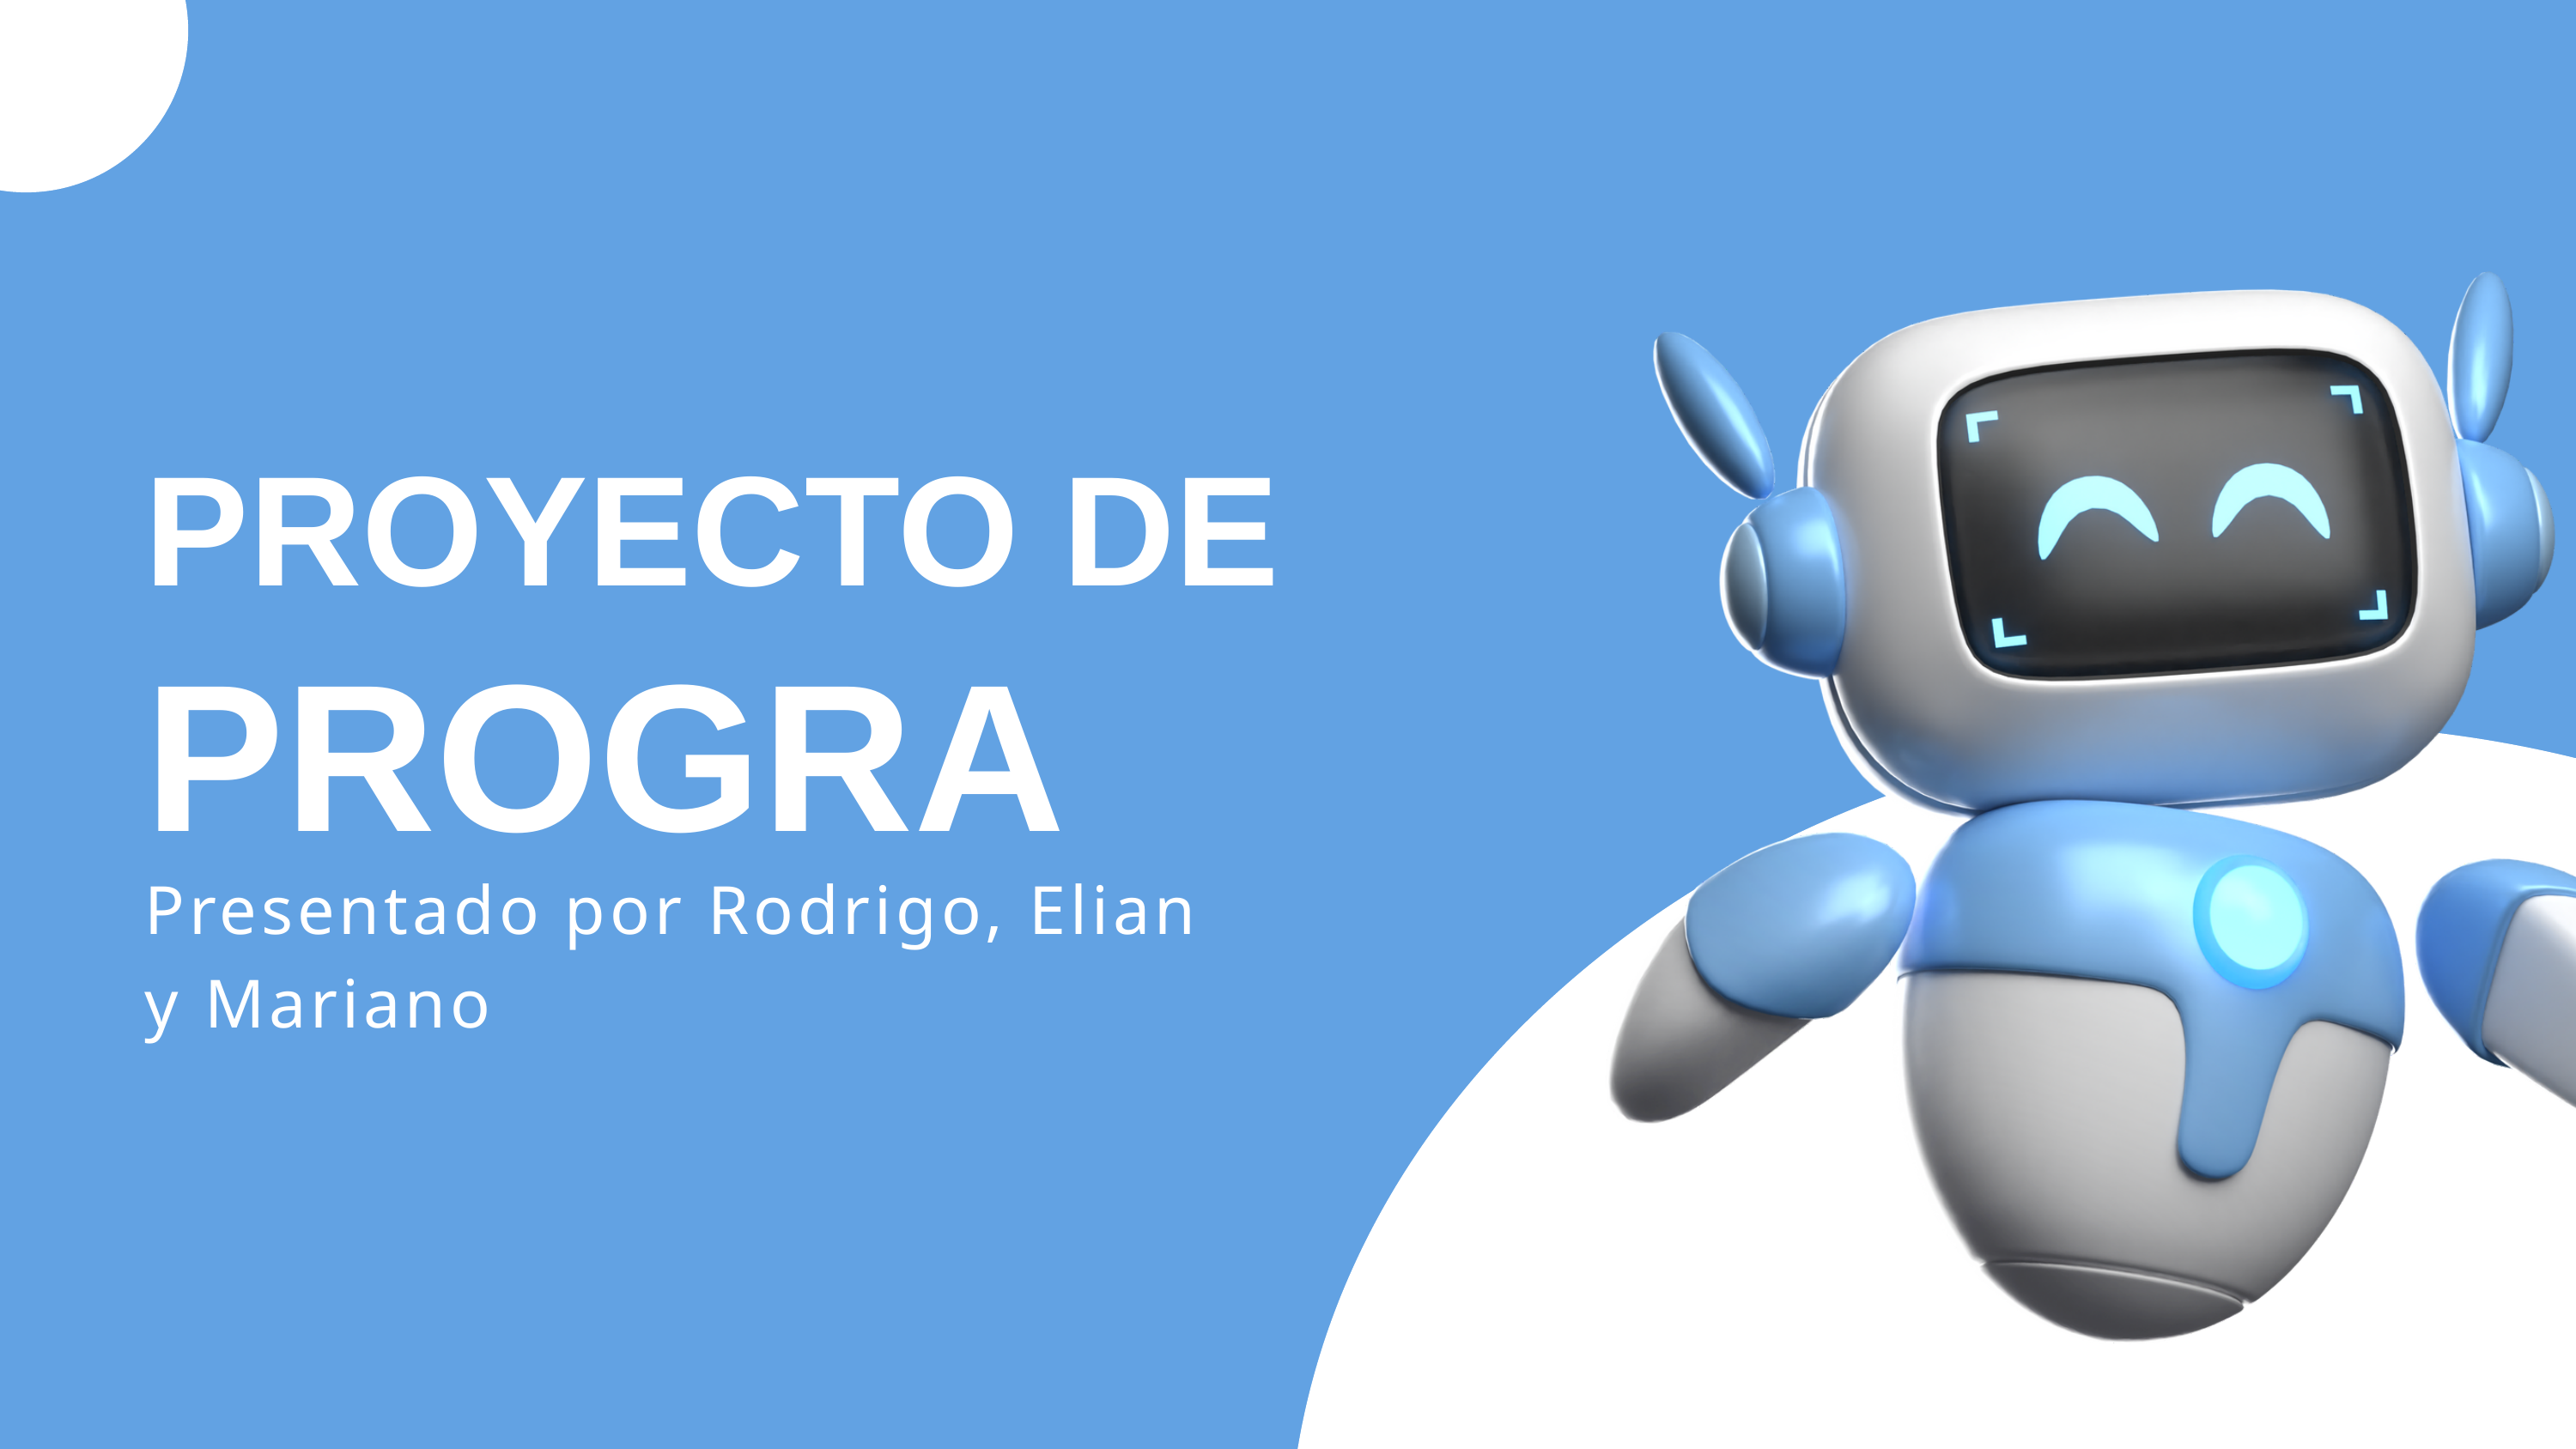

PROYECTO DE
PROGRA

Presentado por Rodrigo, Elian
y Mariano